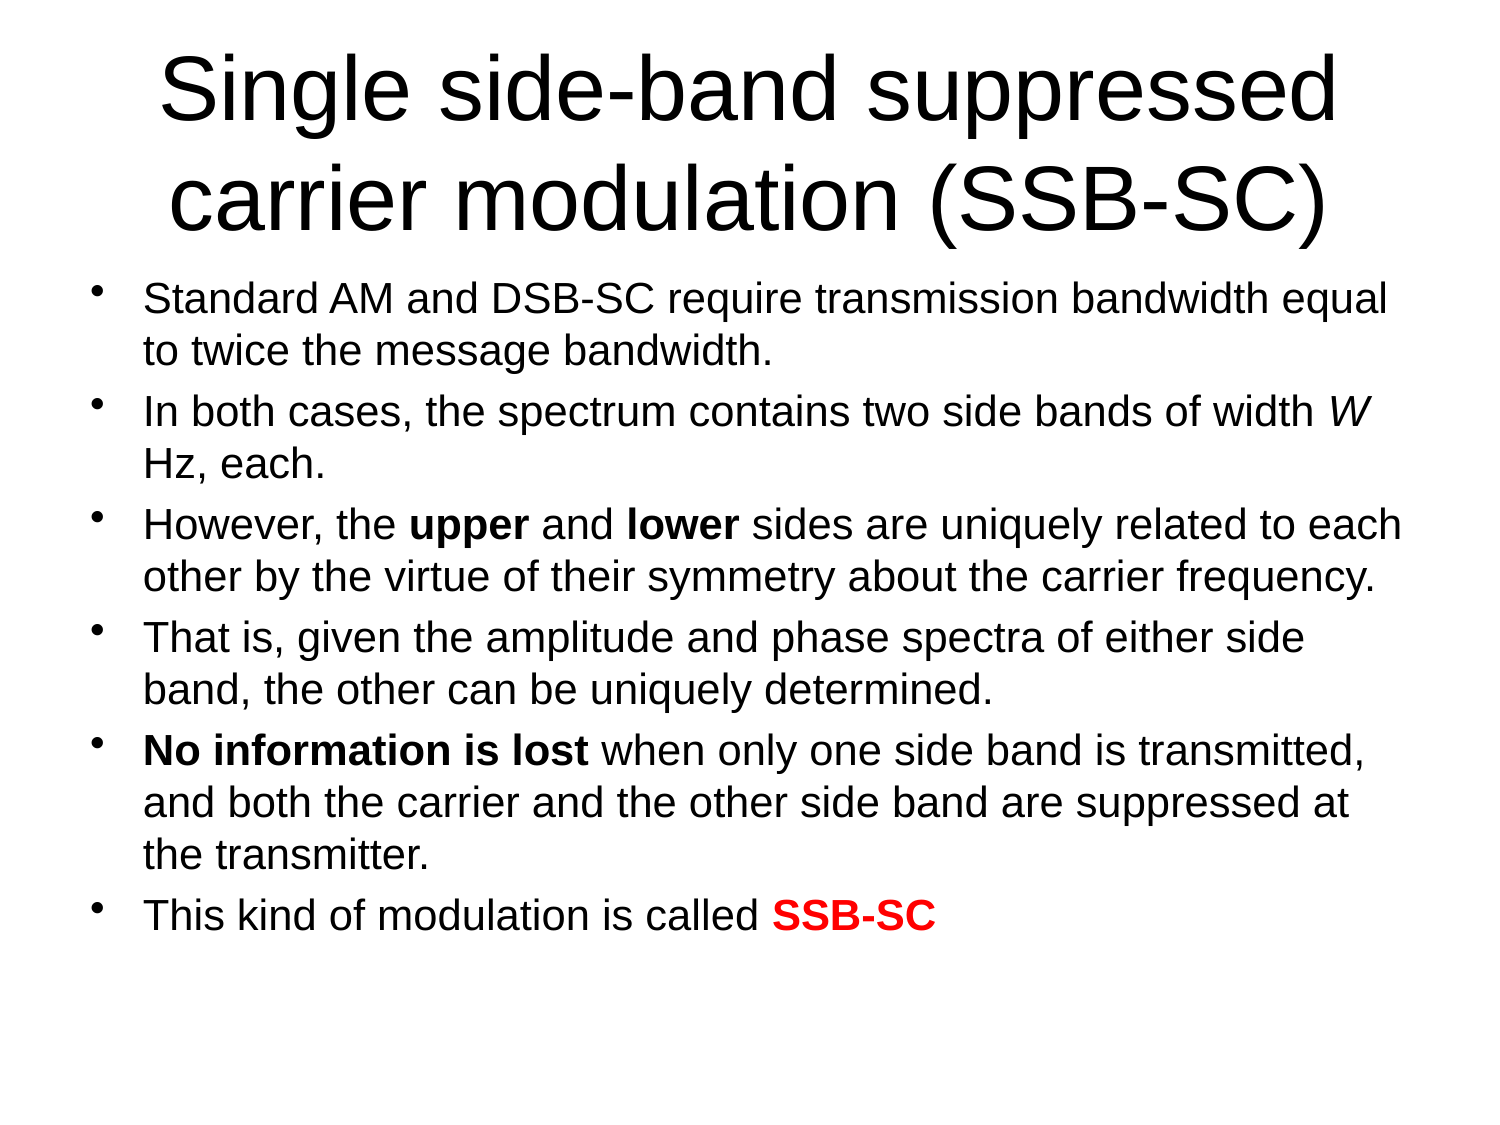

# Single side-band suppressed carrier modulation (SSB-SC)
Standard AM and DSB-SC require transmission bandwidth equal to twice the message bandwidth.
In both cases, the spectrum contains two side bands of width W Hz, each.
However, the upper and lower sides are uniquely related to each other by the virtue of their symmetry about the carrier frequency.
That is, given the amplitude and phase spectra of either side band, the other can be uniquely determined.
No information is lost when only one side band is transmitted, and both the carrier and the other side band are suppressed at the transmitter.
This kind of modulation is called SSB-SC